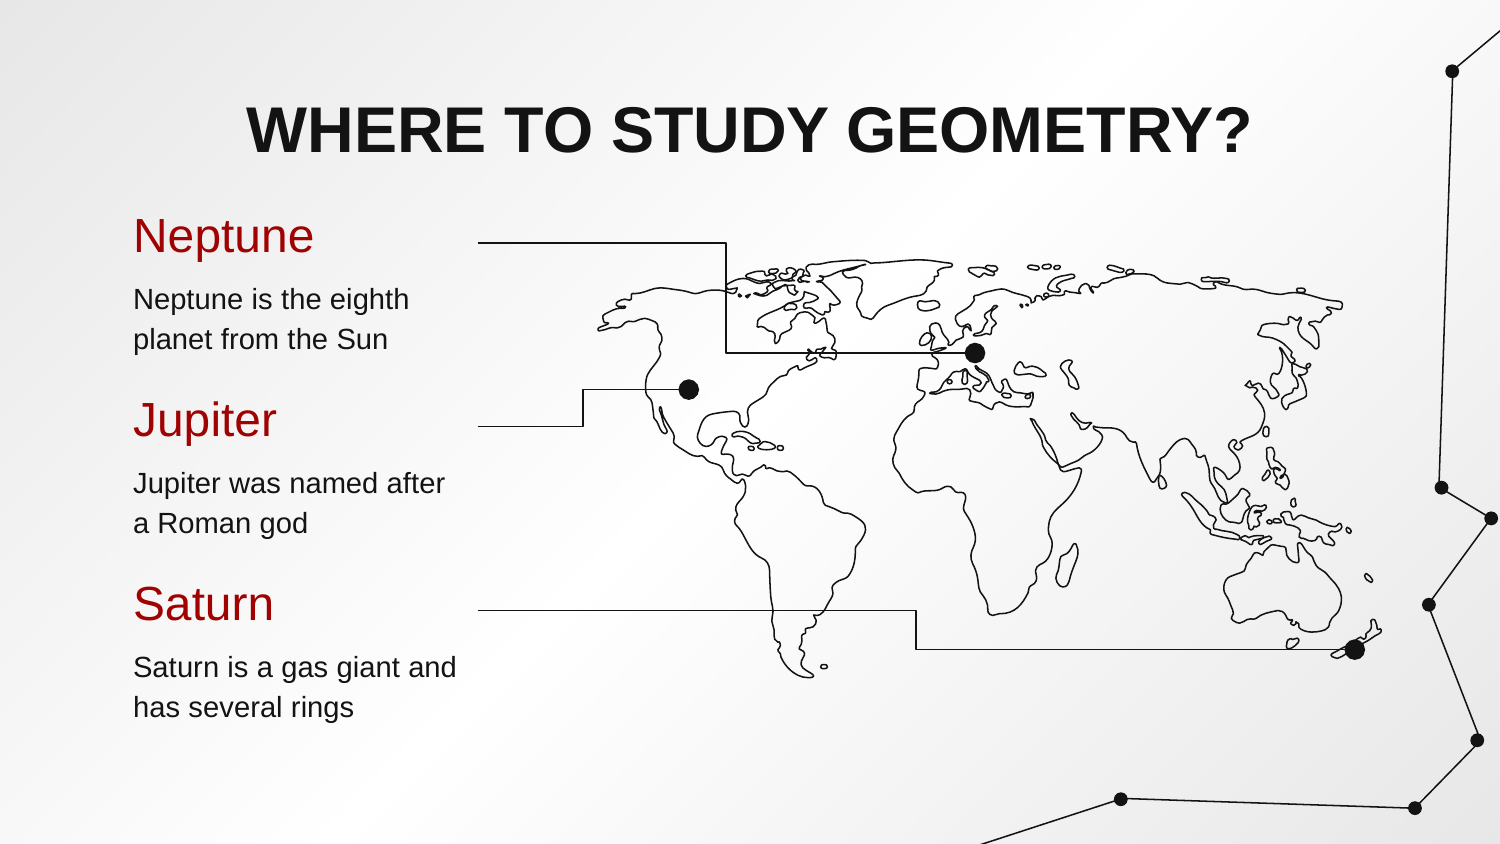

# WHERE TO STUDY GEOMETRY?
Neptune

Neptune is the eighth planet from the Sun
Jupiter
Jupiter was named after a Roman god
Saturn
Saturn is a gas giant and has several rings